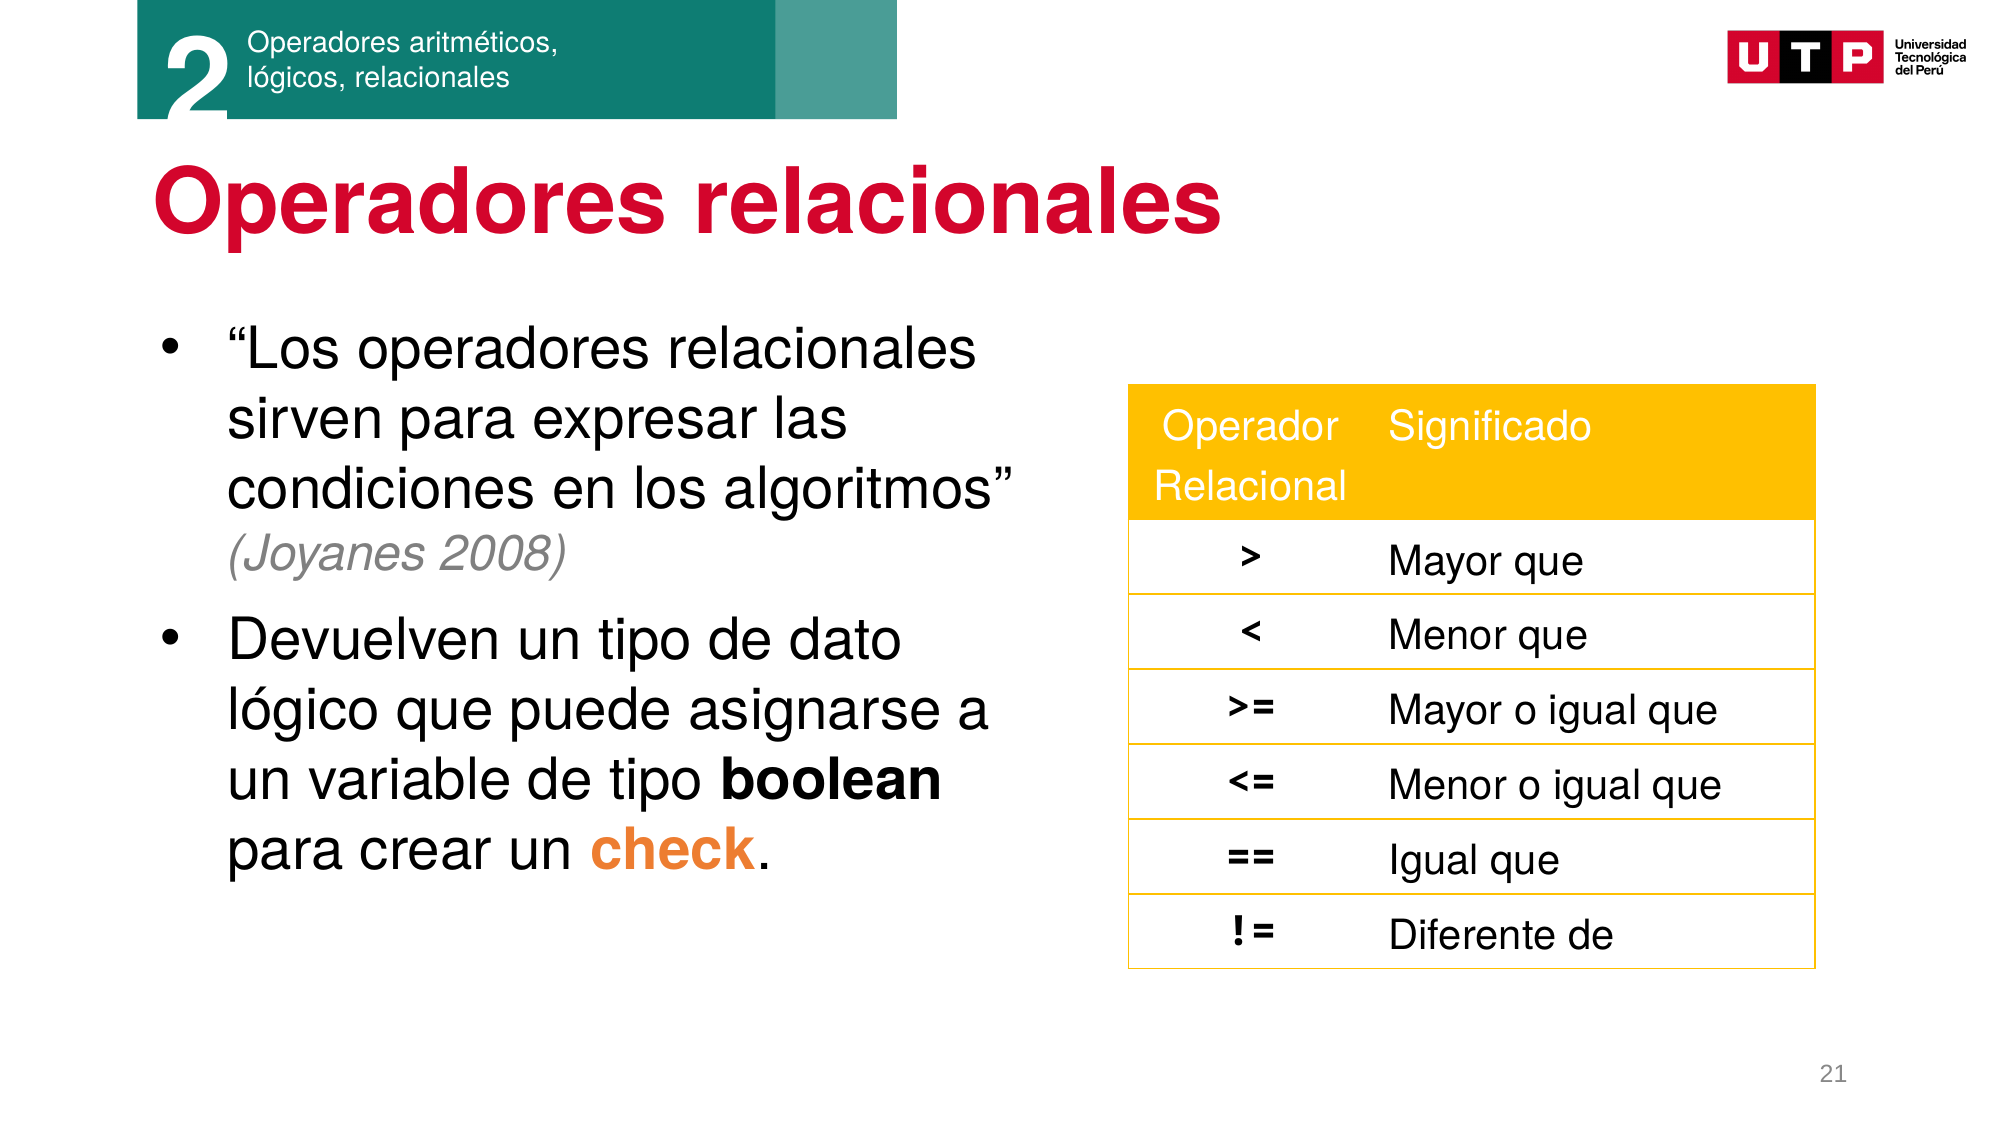

2

Operadores aritméticos, lógicos, relacionales
# Operadores relacionales
“Los operadores relacionales sirven para expresar las condiciones en los algoritmos” (Joyanes 2008)
Devuelven un tipo de dato lógico que puede asignarse a un variable de tipo boolean para crear un check.
| Operador Relacional​ | Significado​ |
| --- | --- |
| >​ | Mayor que​ |
| <​ | Menor que​ |
| >=​ | Mayor o igual que​ |
| <=​ | Menor o igual que​ |
| ==​ | Igual que​ |
| !=​ | Diferente de​ |
21